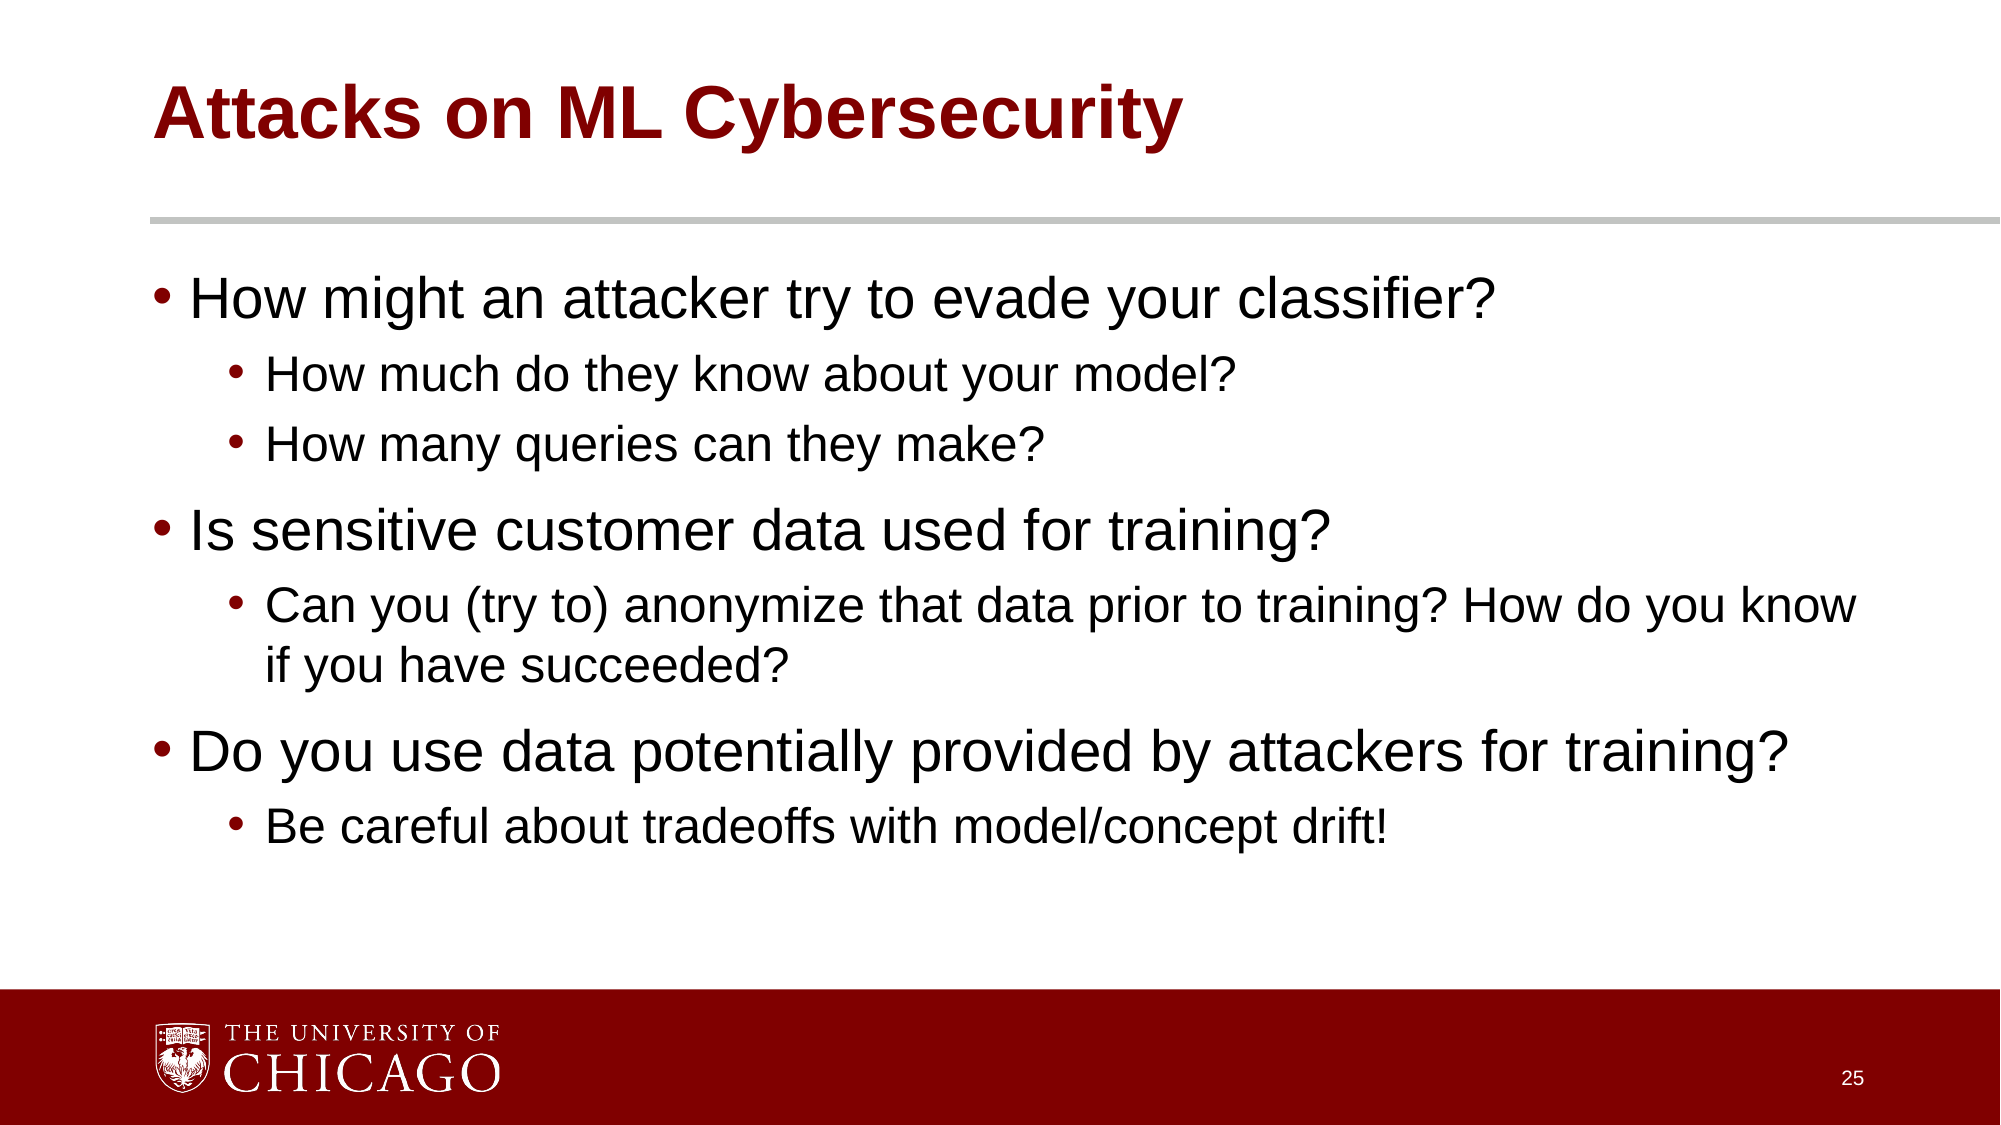

# Attacks on ML Cybersecurity
How might an attacker try to evade your classifier?
How much do they know about your model?
How many queries can they make?
Is sensitive customer data used for training?
Can you (try to) anonymize that data prior to training? How do you know if you have succeeded?
Do you use data potentially provided by attackers for training?
Be careful about tradeoffs with model/concept drift!
25